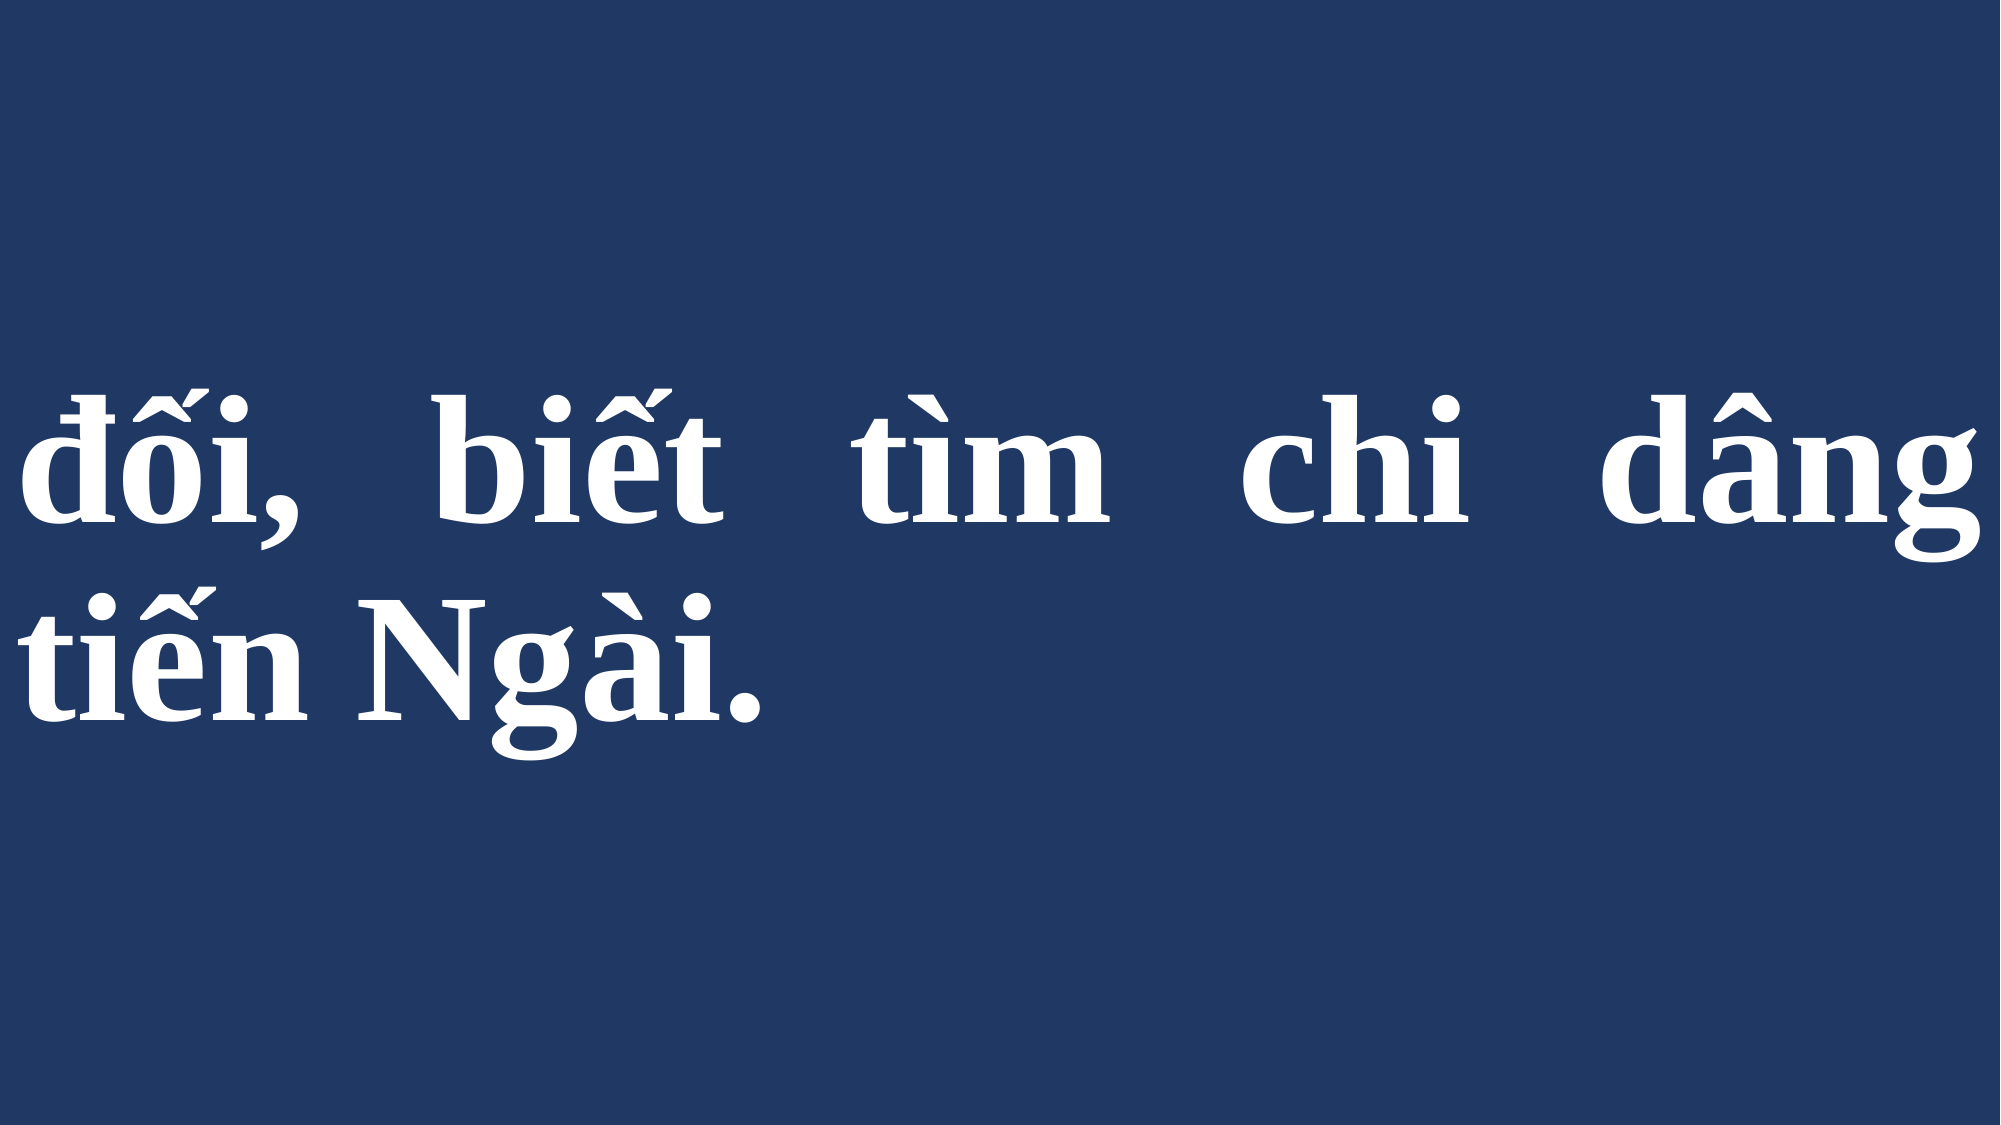

# đối, biết tìm chi dâng tiến Ngài.